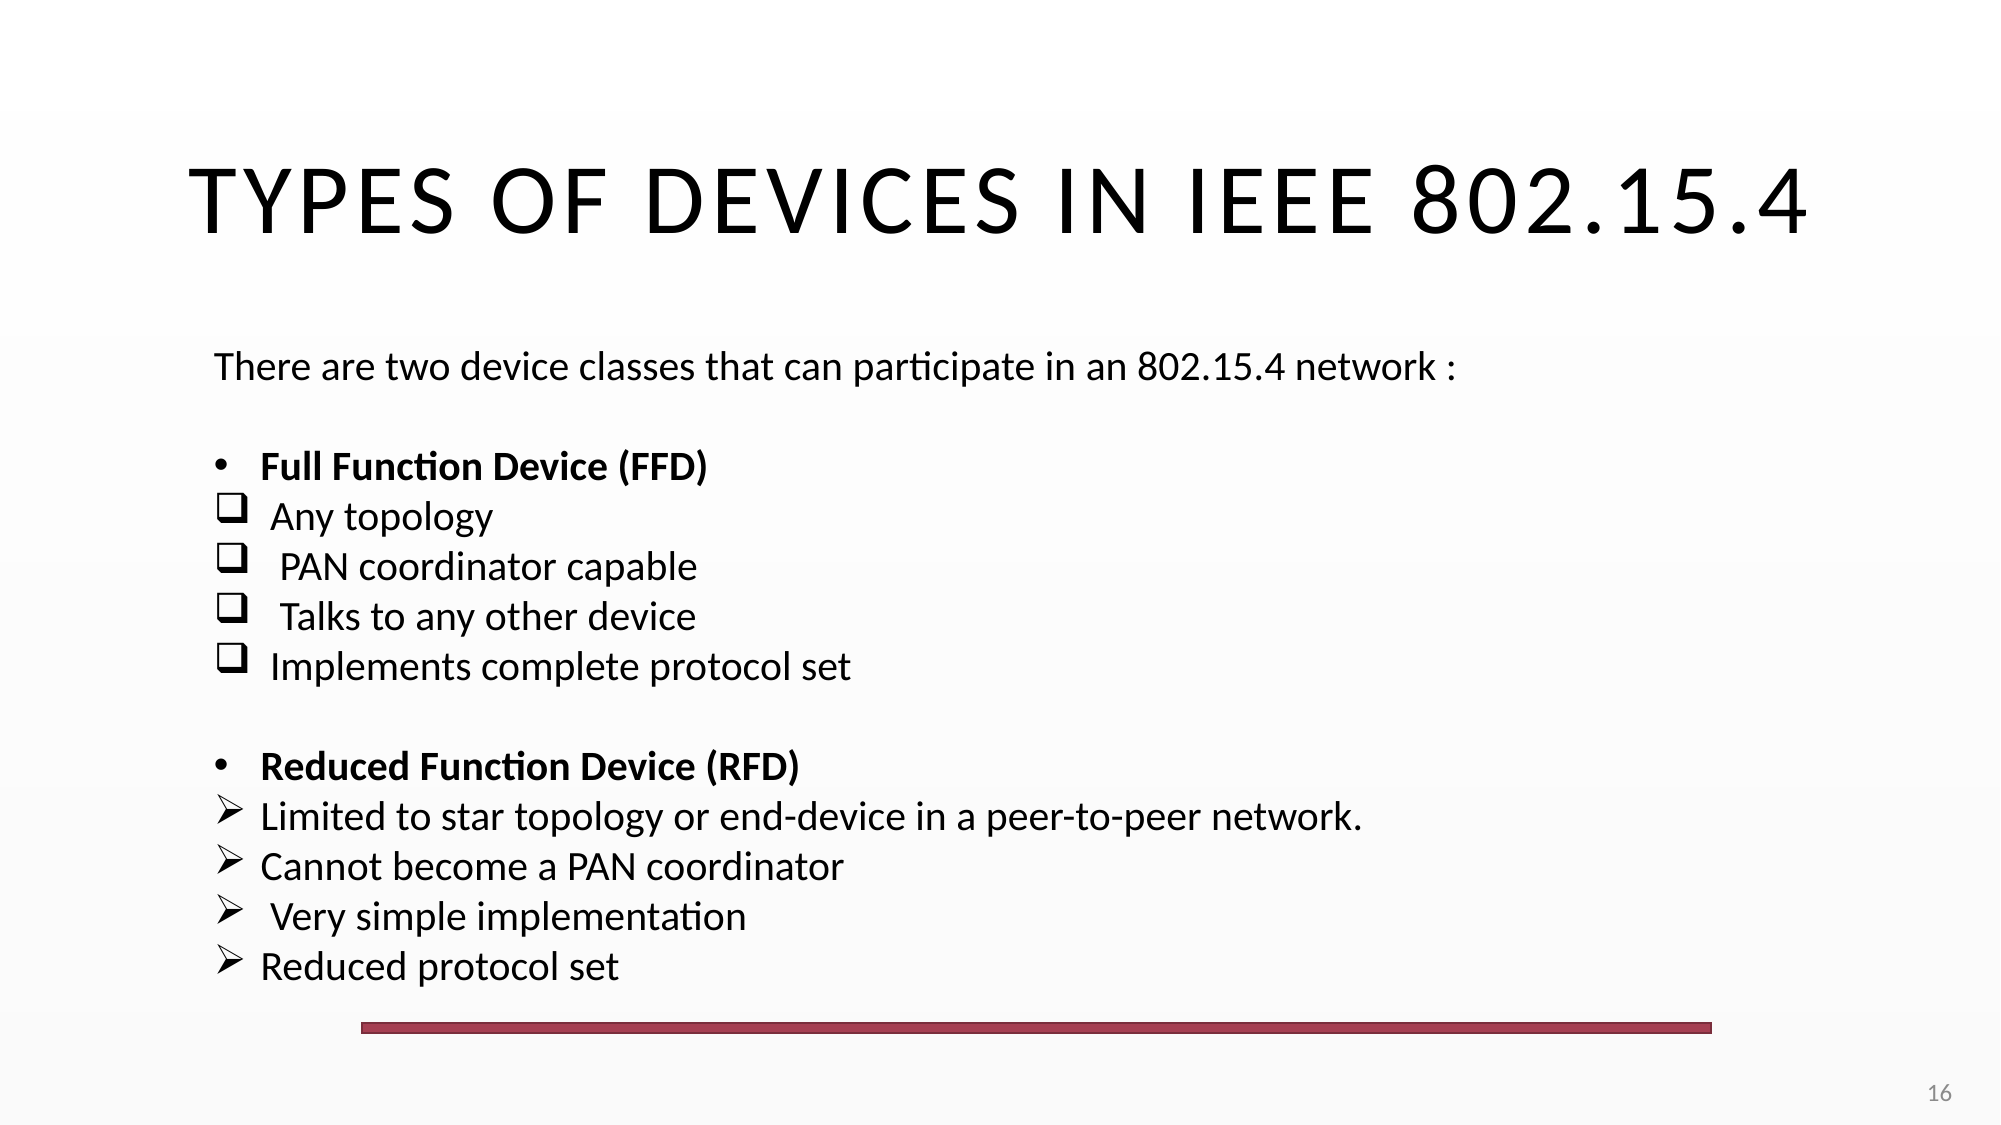

# Types of devices in IEeE 802.15.4
There are two device classes that can participate in an 802.15.4 network :

Full Function Device (FFD)
Any topology
 PAN coordinator capable
 Talks to any other device
Implements complete protocol set

Reduced Function Device (RFD)
Limited to star topology or end-device in a peer-to-peer network.
Cannot become a PAN coordinator
 Very simple implementation
Reduced protocol set

16